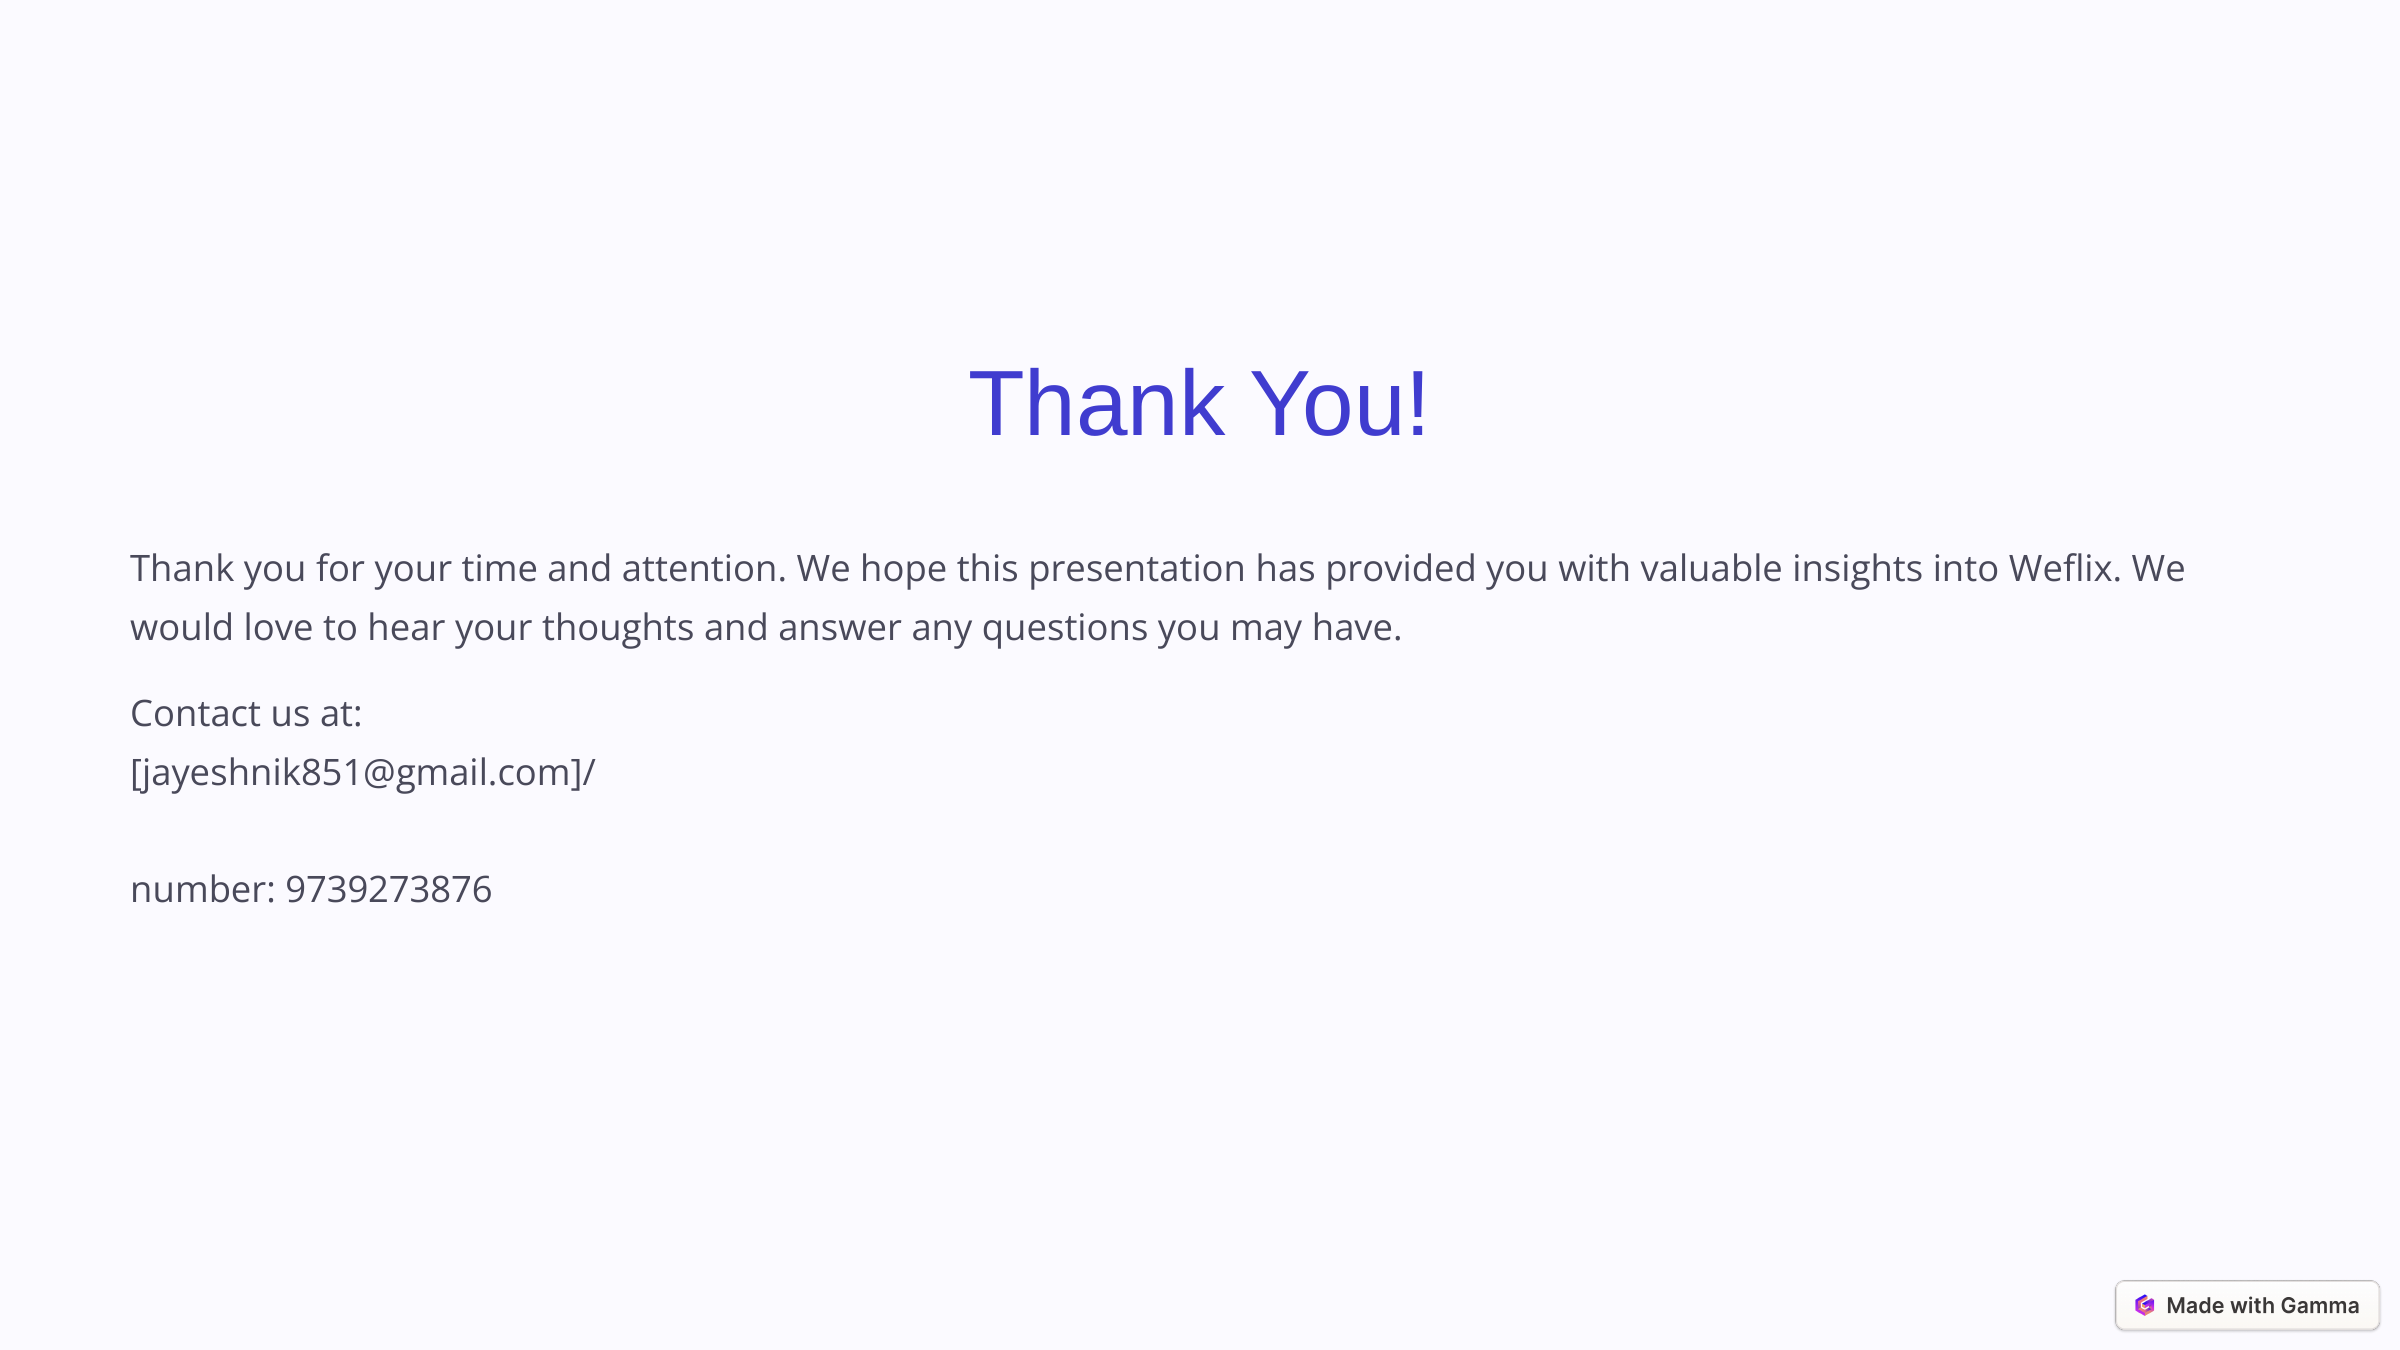

Thank You!
Thank you for your time and attention. We hope this presentation has provided you with valuable insights into Weflix. We would love to hear your thoughts and answer any questions you may have.
Contact us at:
[jayeshnik851@gmail.com]/
number: 9739273876